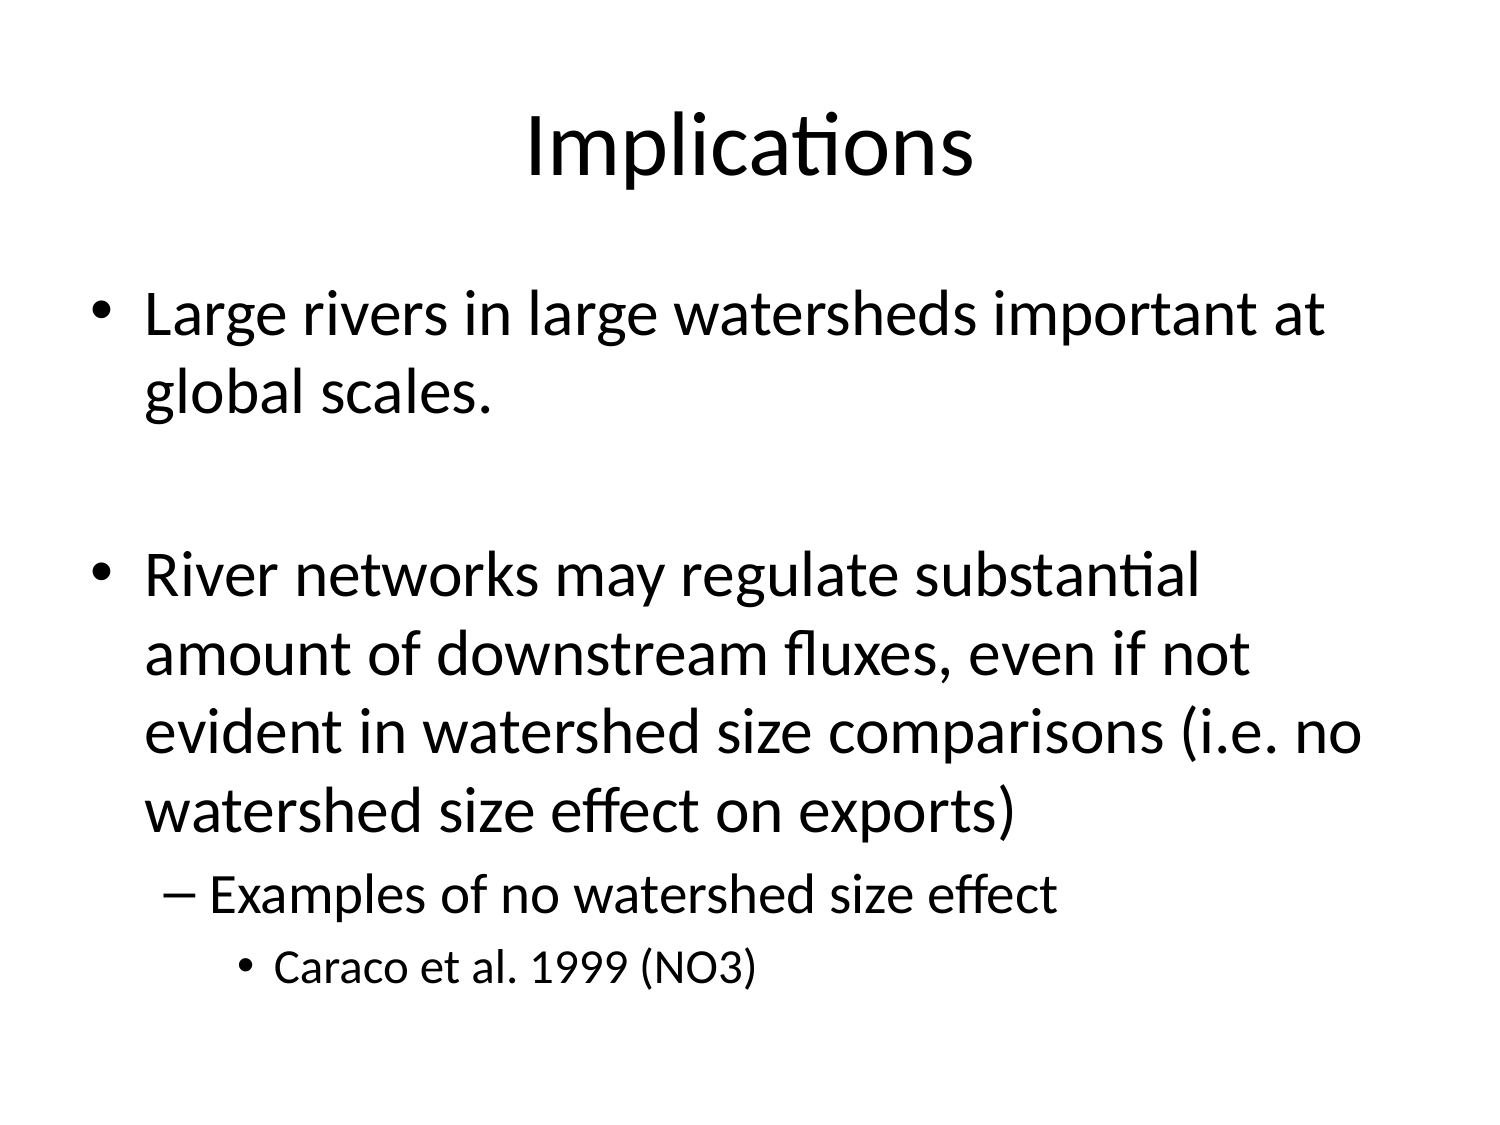

# Implications
Large rivers in large watersheds important at global scales.

River networks may regulate substantial amount of downstream fluxes, even if not evident in watershed size comparisons (i.e. no watershed size effect on exports)
Examples of no watershed size effect
Caraco et al. 1999 (NO3)